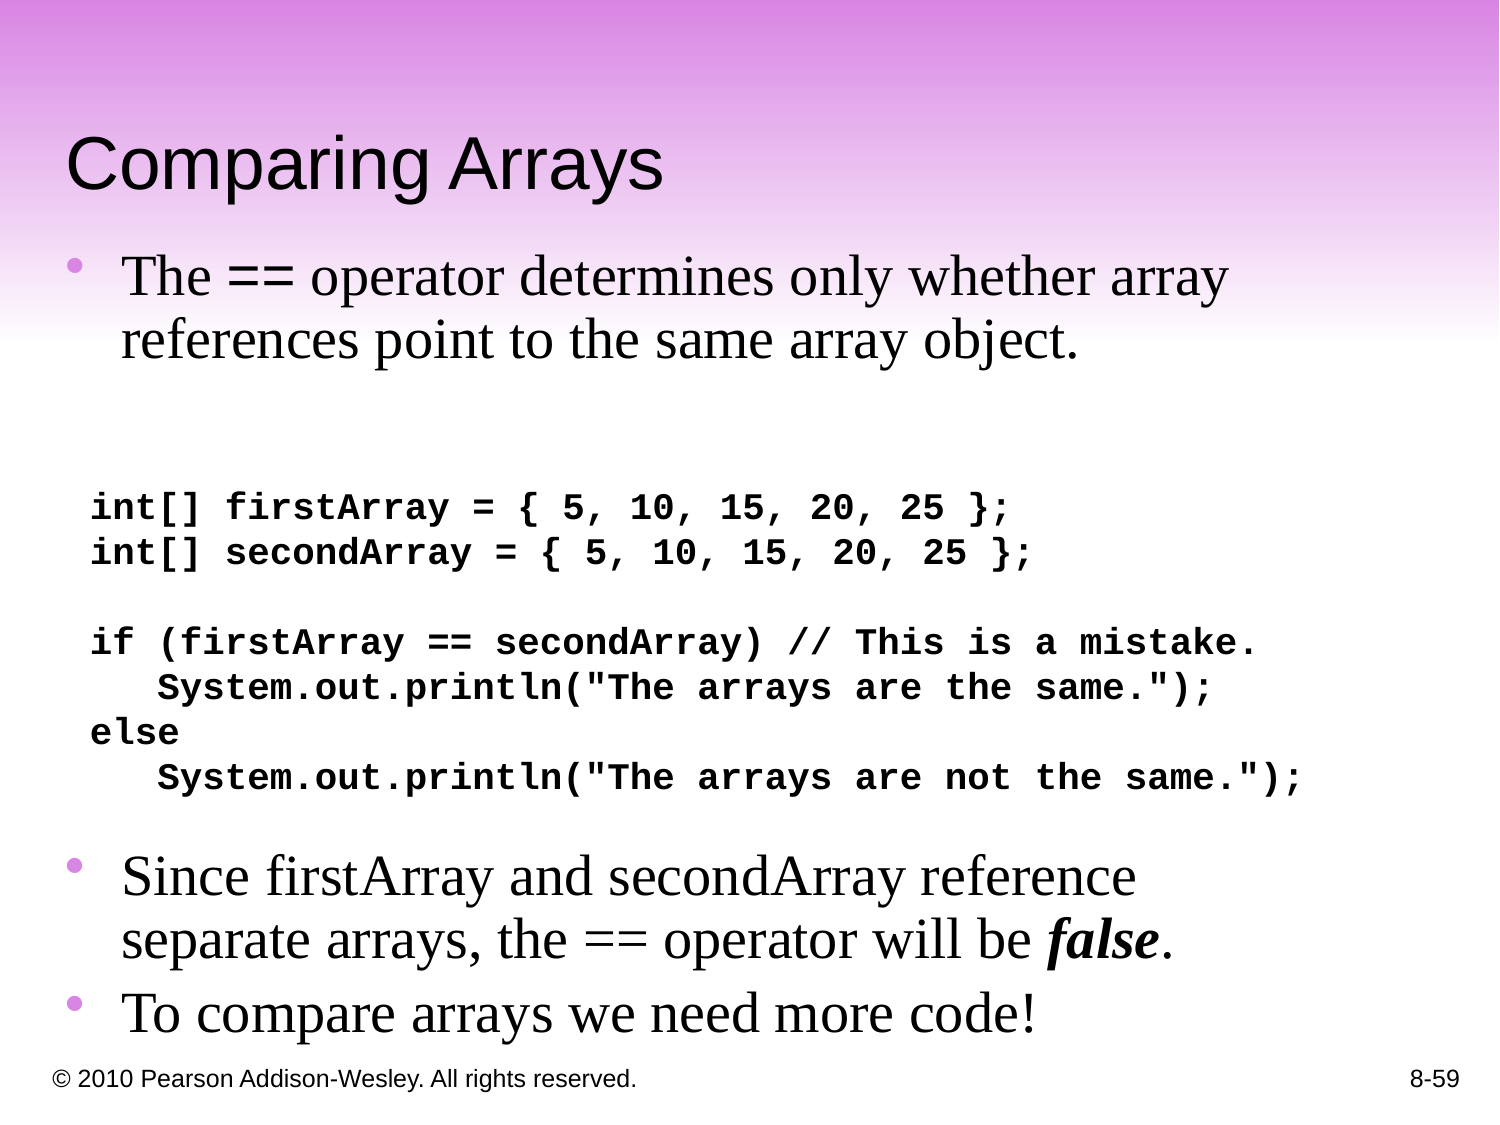

Comparing Arrays
The == operator determines only whether array references point to the same array object.

int[] firstArray = { 5, 10, 15, 20, 25 };
int[] secondArray = { 5, 10, 15, 20, 25 };
if (firstArray == secondArray) // This is a mistake.
   System.out.println("The arrays are the same.");
else
   System.out.println("The arrays are not the same.");
Since firstArray and secondArray reference separate arrays, the == operator will be false.
To compare arrays we need more code!

8-59